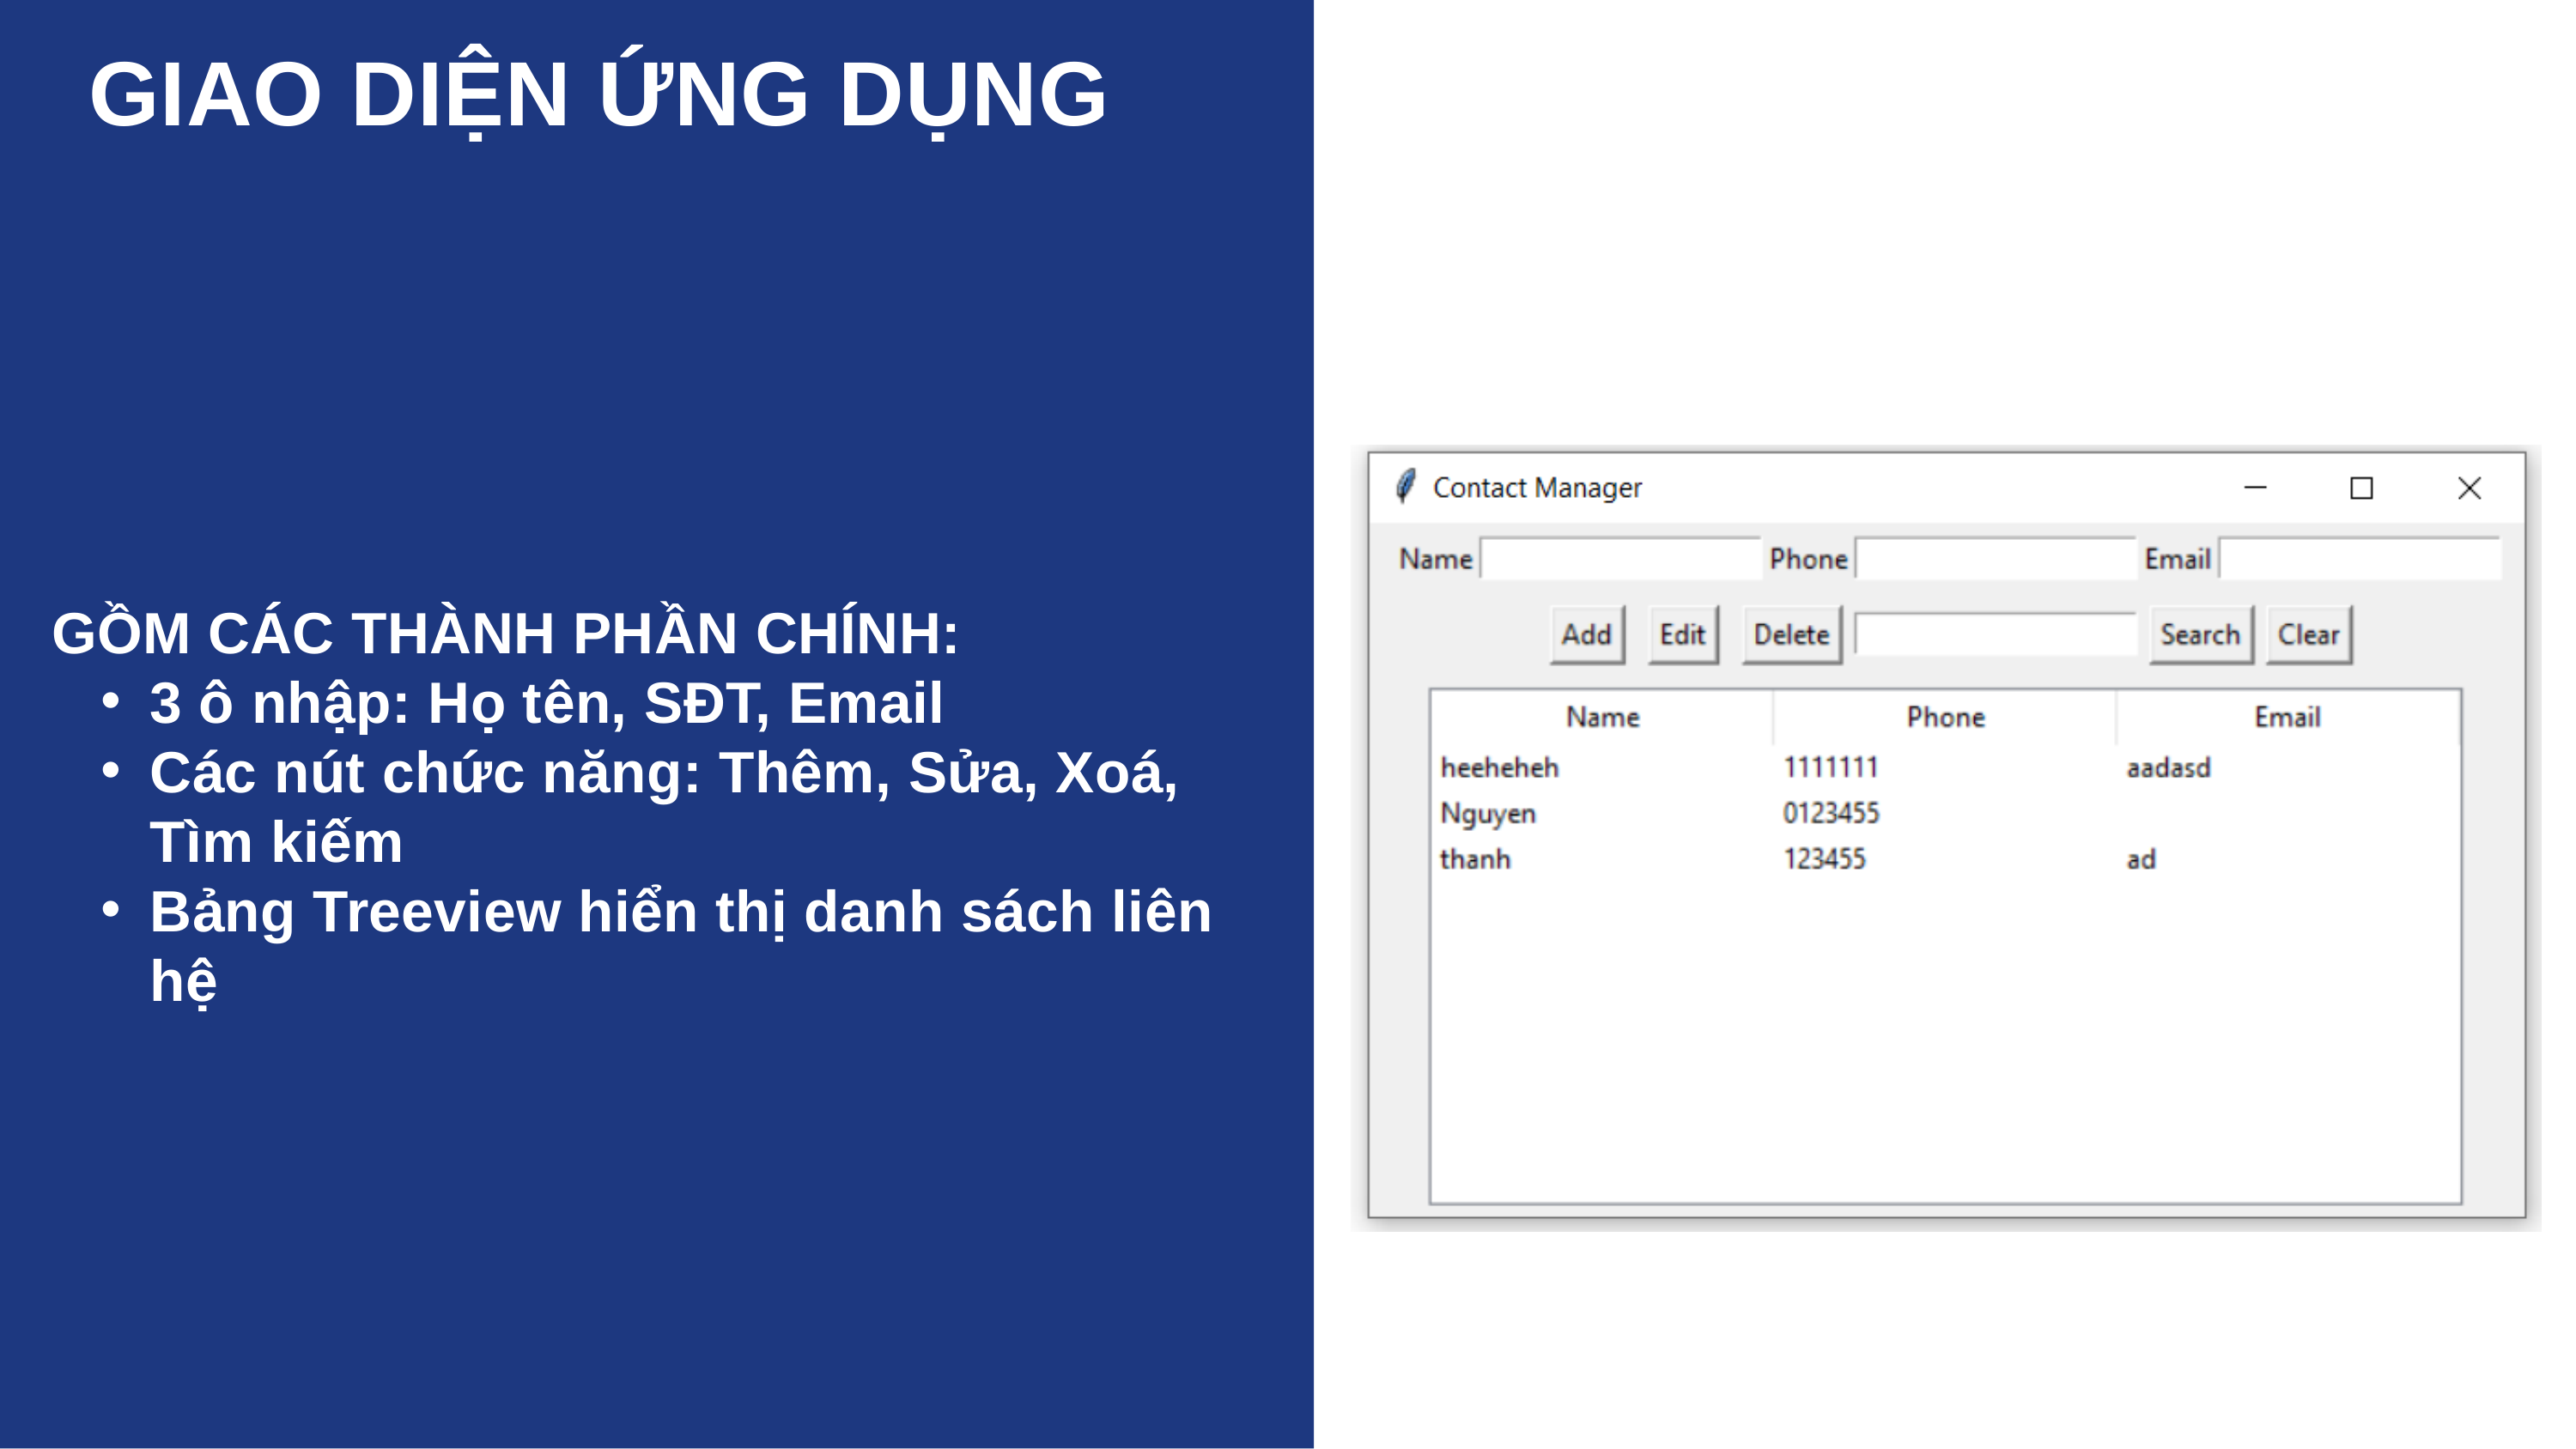

GIAO DIỆN ỨNG DỤNG

GỒM CÁC THÀNH PHẦN CHÍNH:
3 ô nhập: Họ tên, SĐT, Email
Các nút chức năng: Thêm, Sửa, Xoá, Tìm kiếm
Bảng Treeview hiển thị danh sách liên hệ